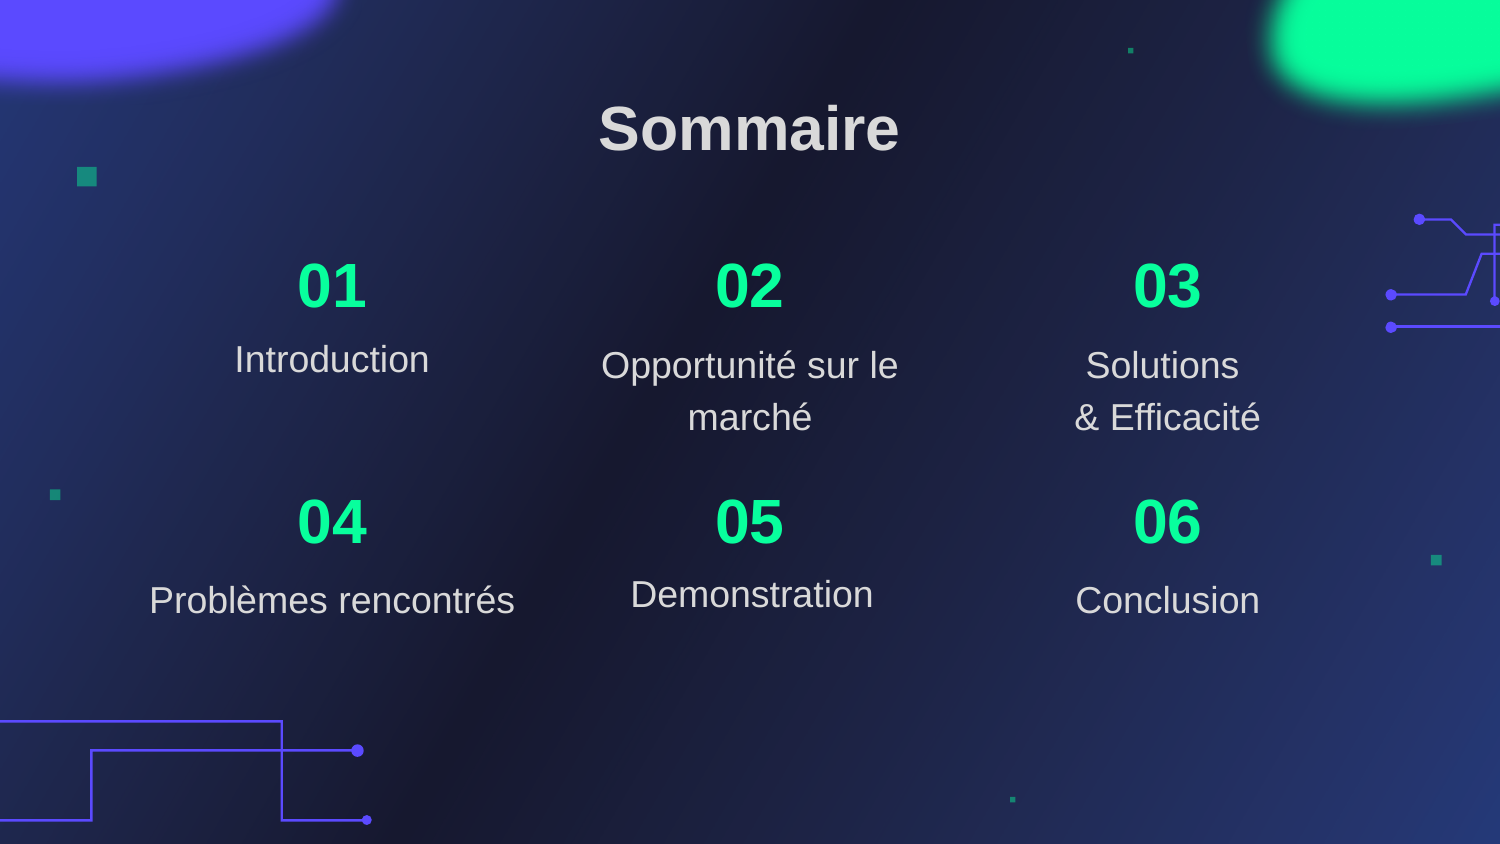

# Sommaire
01
02
03
Introduction
Opportunité sur le marché
Solutions
& Efficacité
05
06
04
Conclusion

Problèmes rencontrés

Demonstration